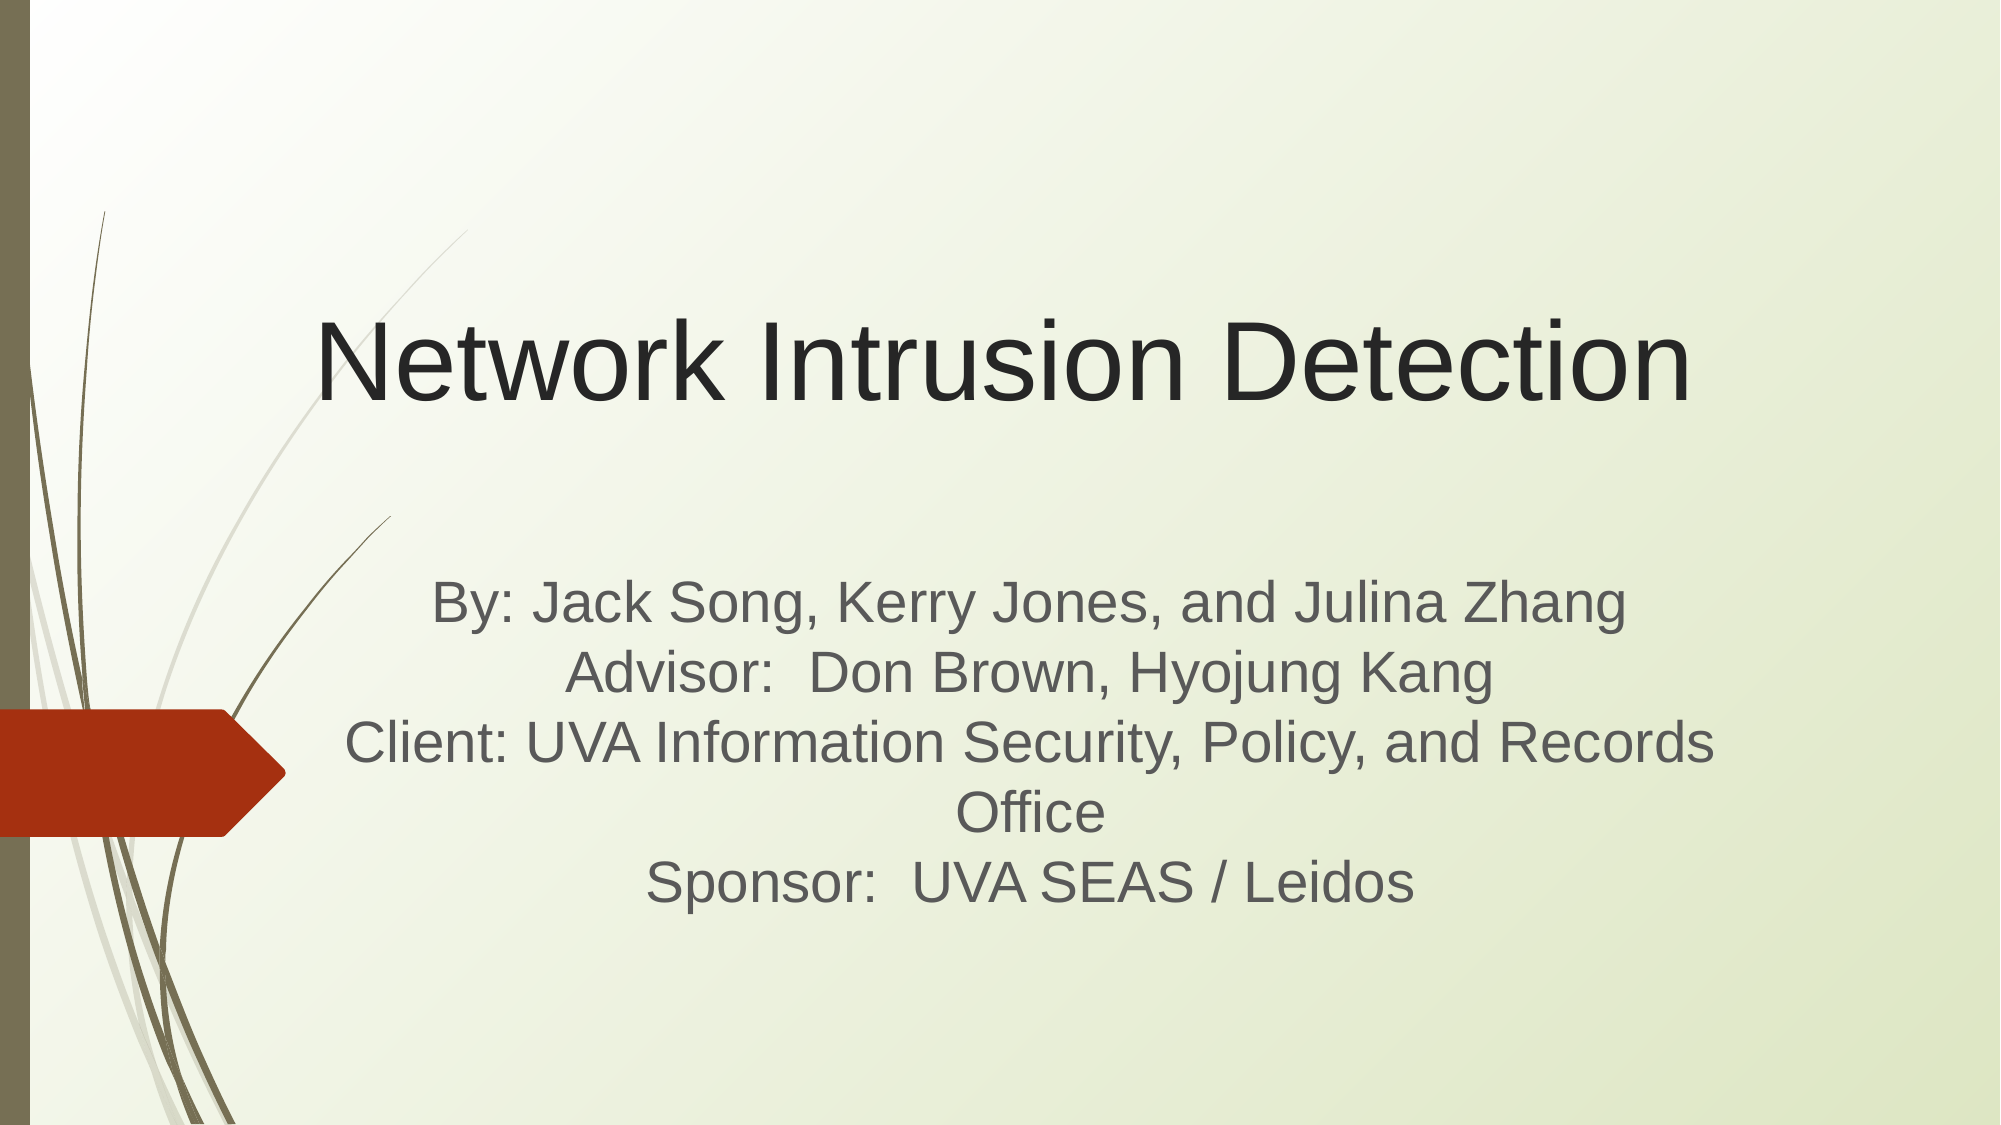

# Network Intrusion Detection
By: Jack Song, Kerry Jones, and Julina Zhang
Advisor:  Don Brown, Hyojung Kang
Client: UVA Information Security, Policy, and Records Office
Sponsor:  UVA SEAS / Leidos